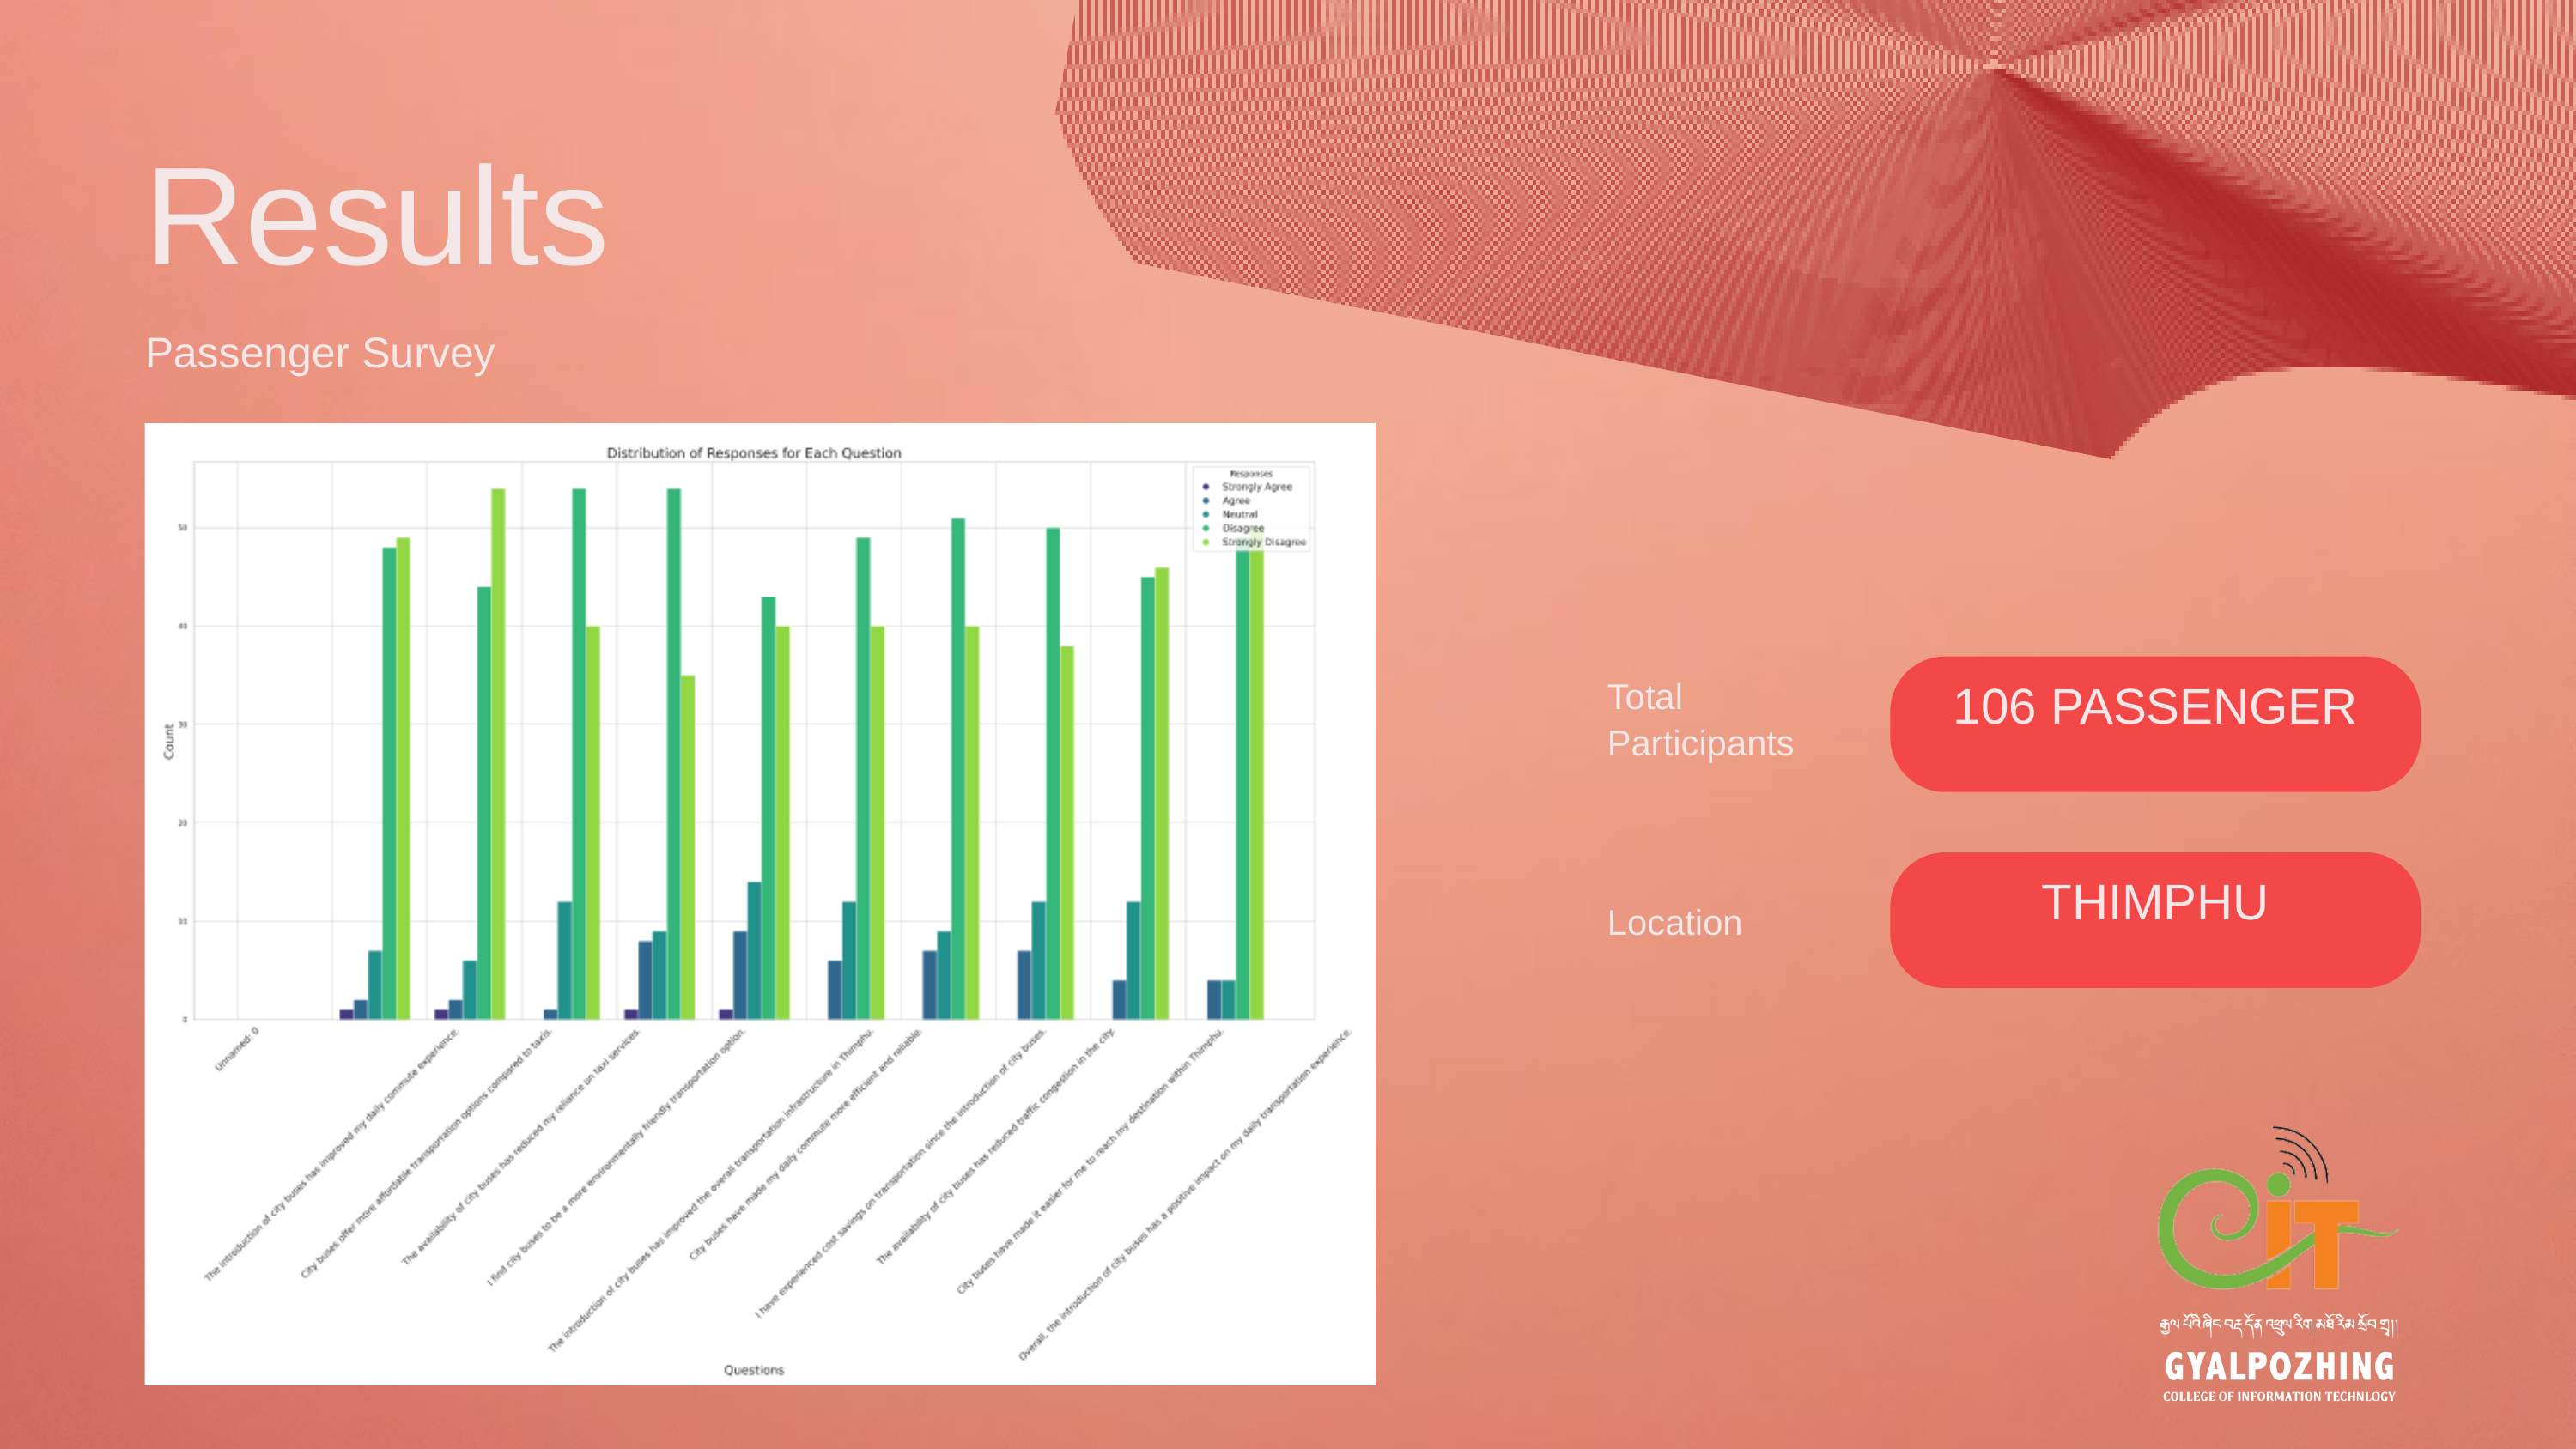

Results
Passenger Survey

106 PASSENGER
Total Participants

THIMPHU
Location